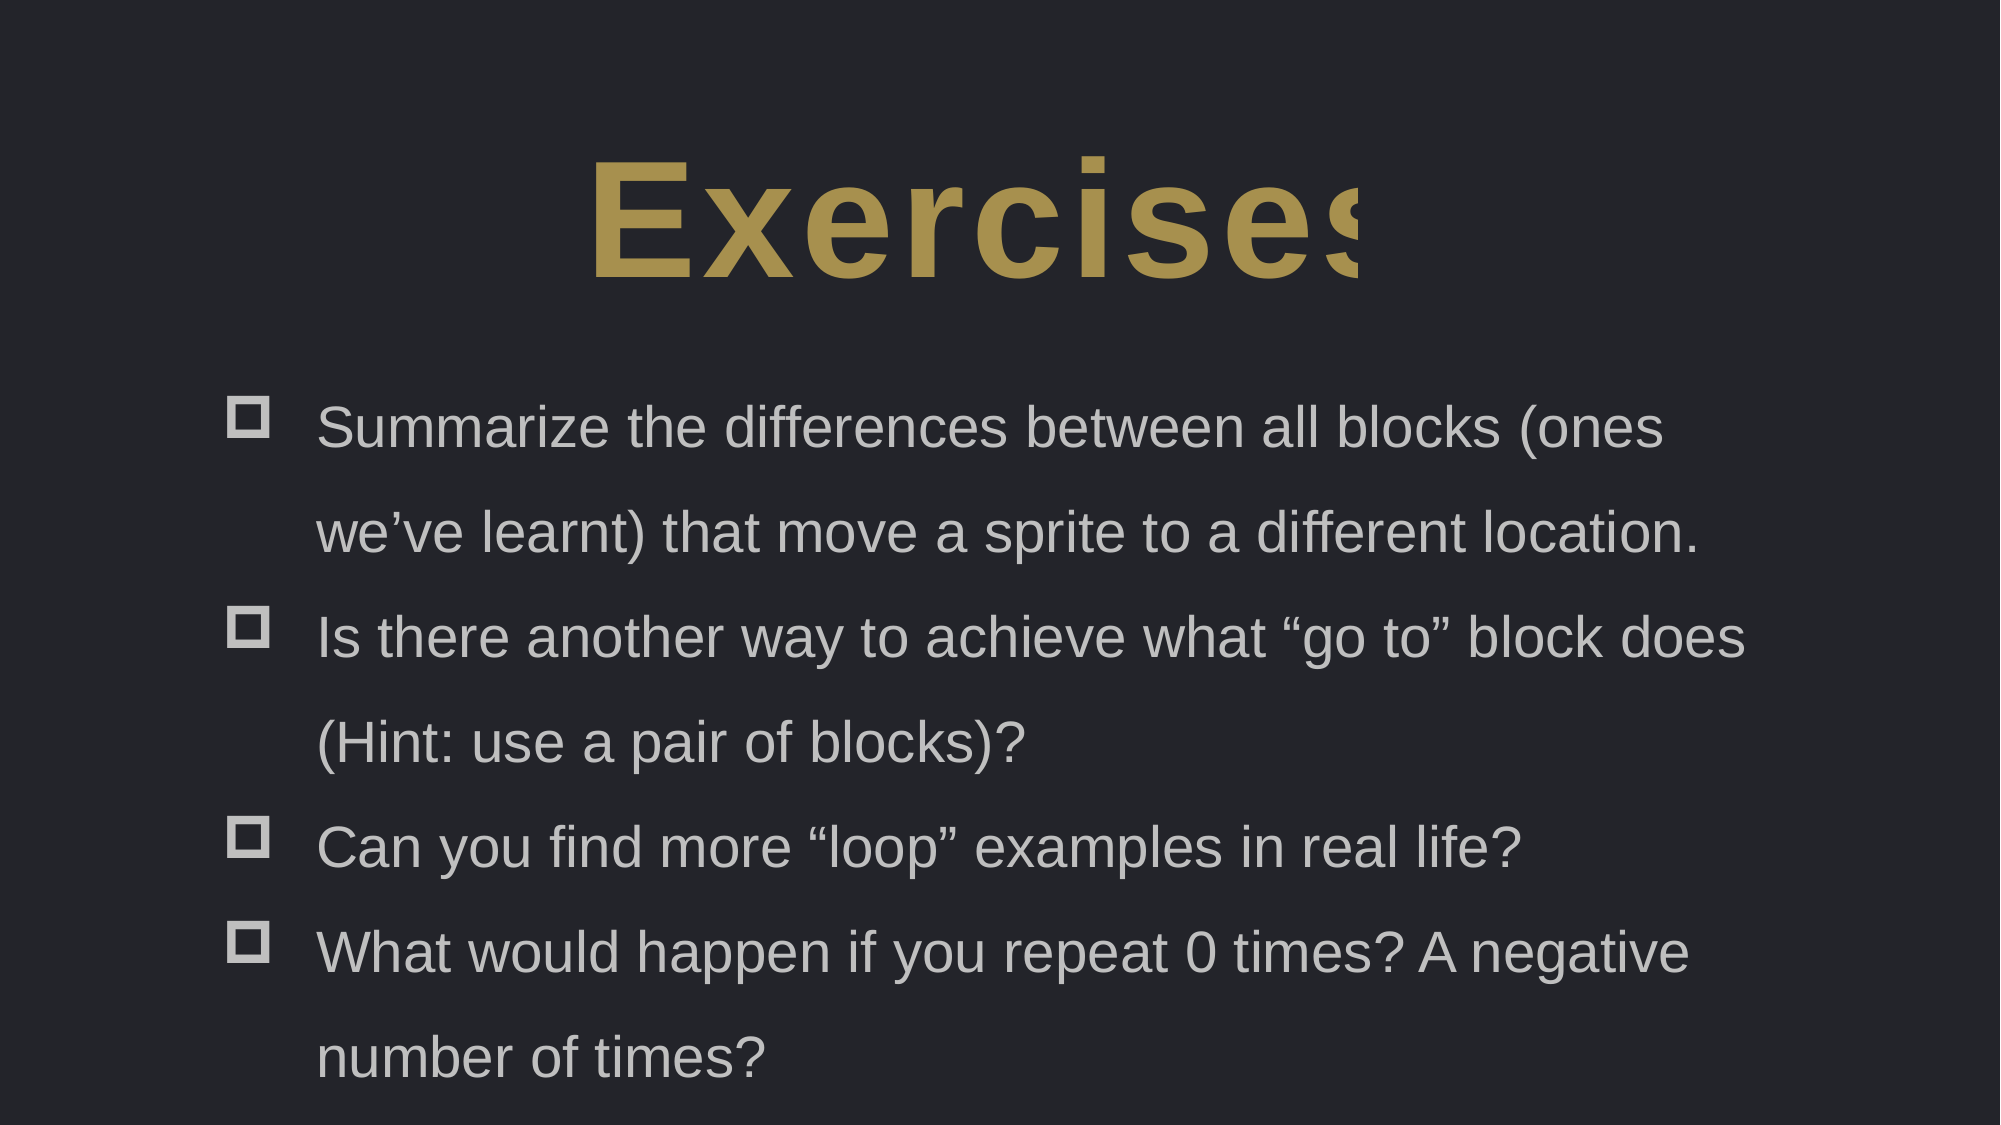

Exercises
Summarize the differences between all blocks (ones we’ve learnt) that move a sprite to a different location.
Is there another way to achieve what “go to” block does (Hint: use a pair of blocks)?
Can you find more “loop” examples in real life?
What would happen if you repeat 0 times? A negative number of times?